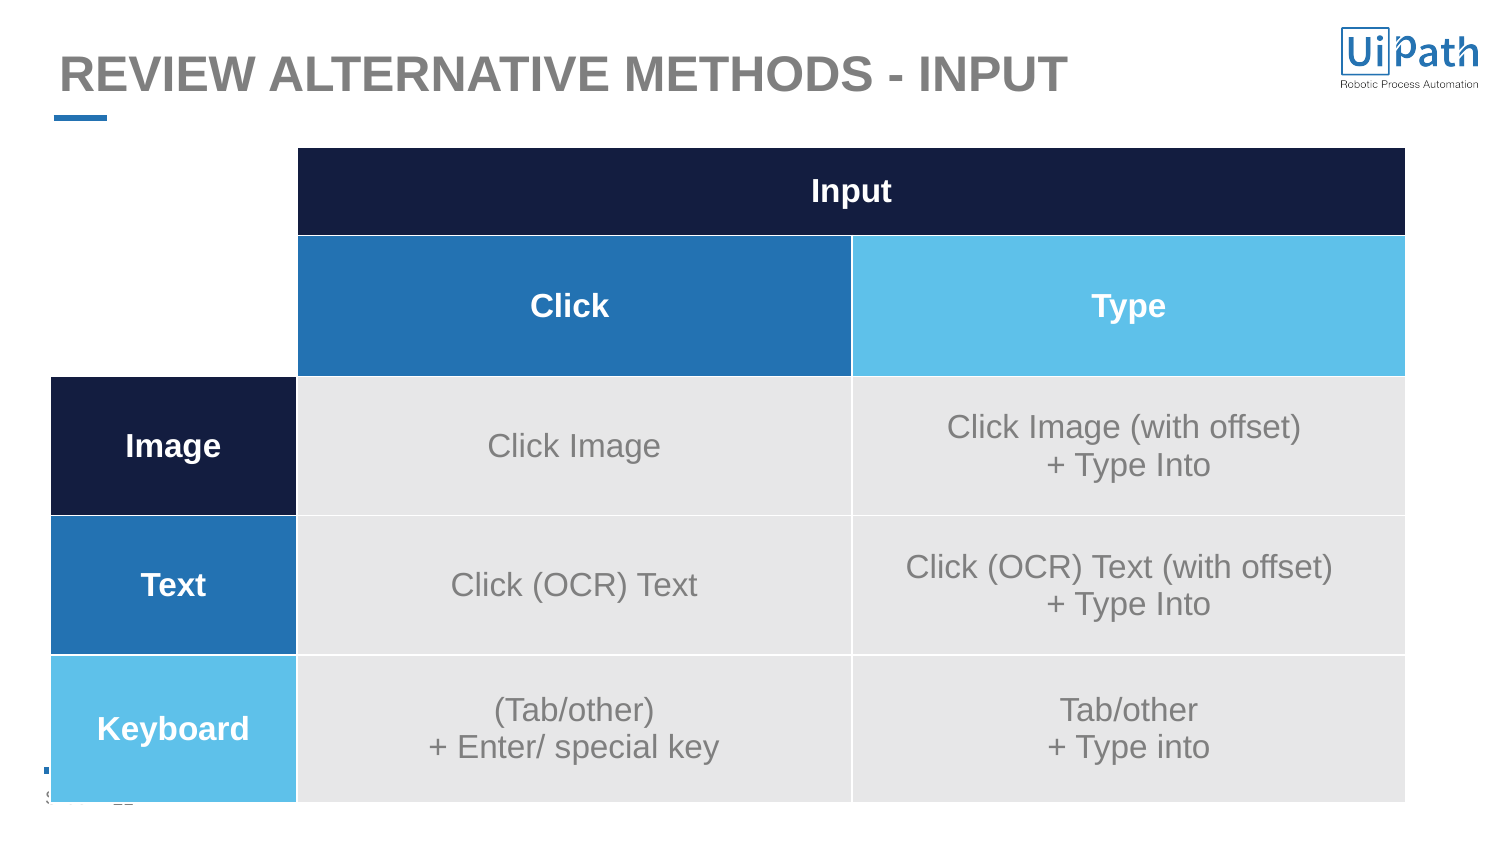

# REVIEW ALTERNATIVE METHODS - INPUT
|  | Input |  |
| --- | --- | --- |
|  | Click | Type |
| Image | Click Image | Click Image (with offset) + Type Into |
| Text | Click (OCR) Text | Click (OCR) Text (with offset) + Type Into |
| Keyboard | (Tab/other) + Enter/ special key | Tab/other + Type into |